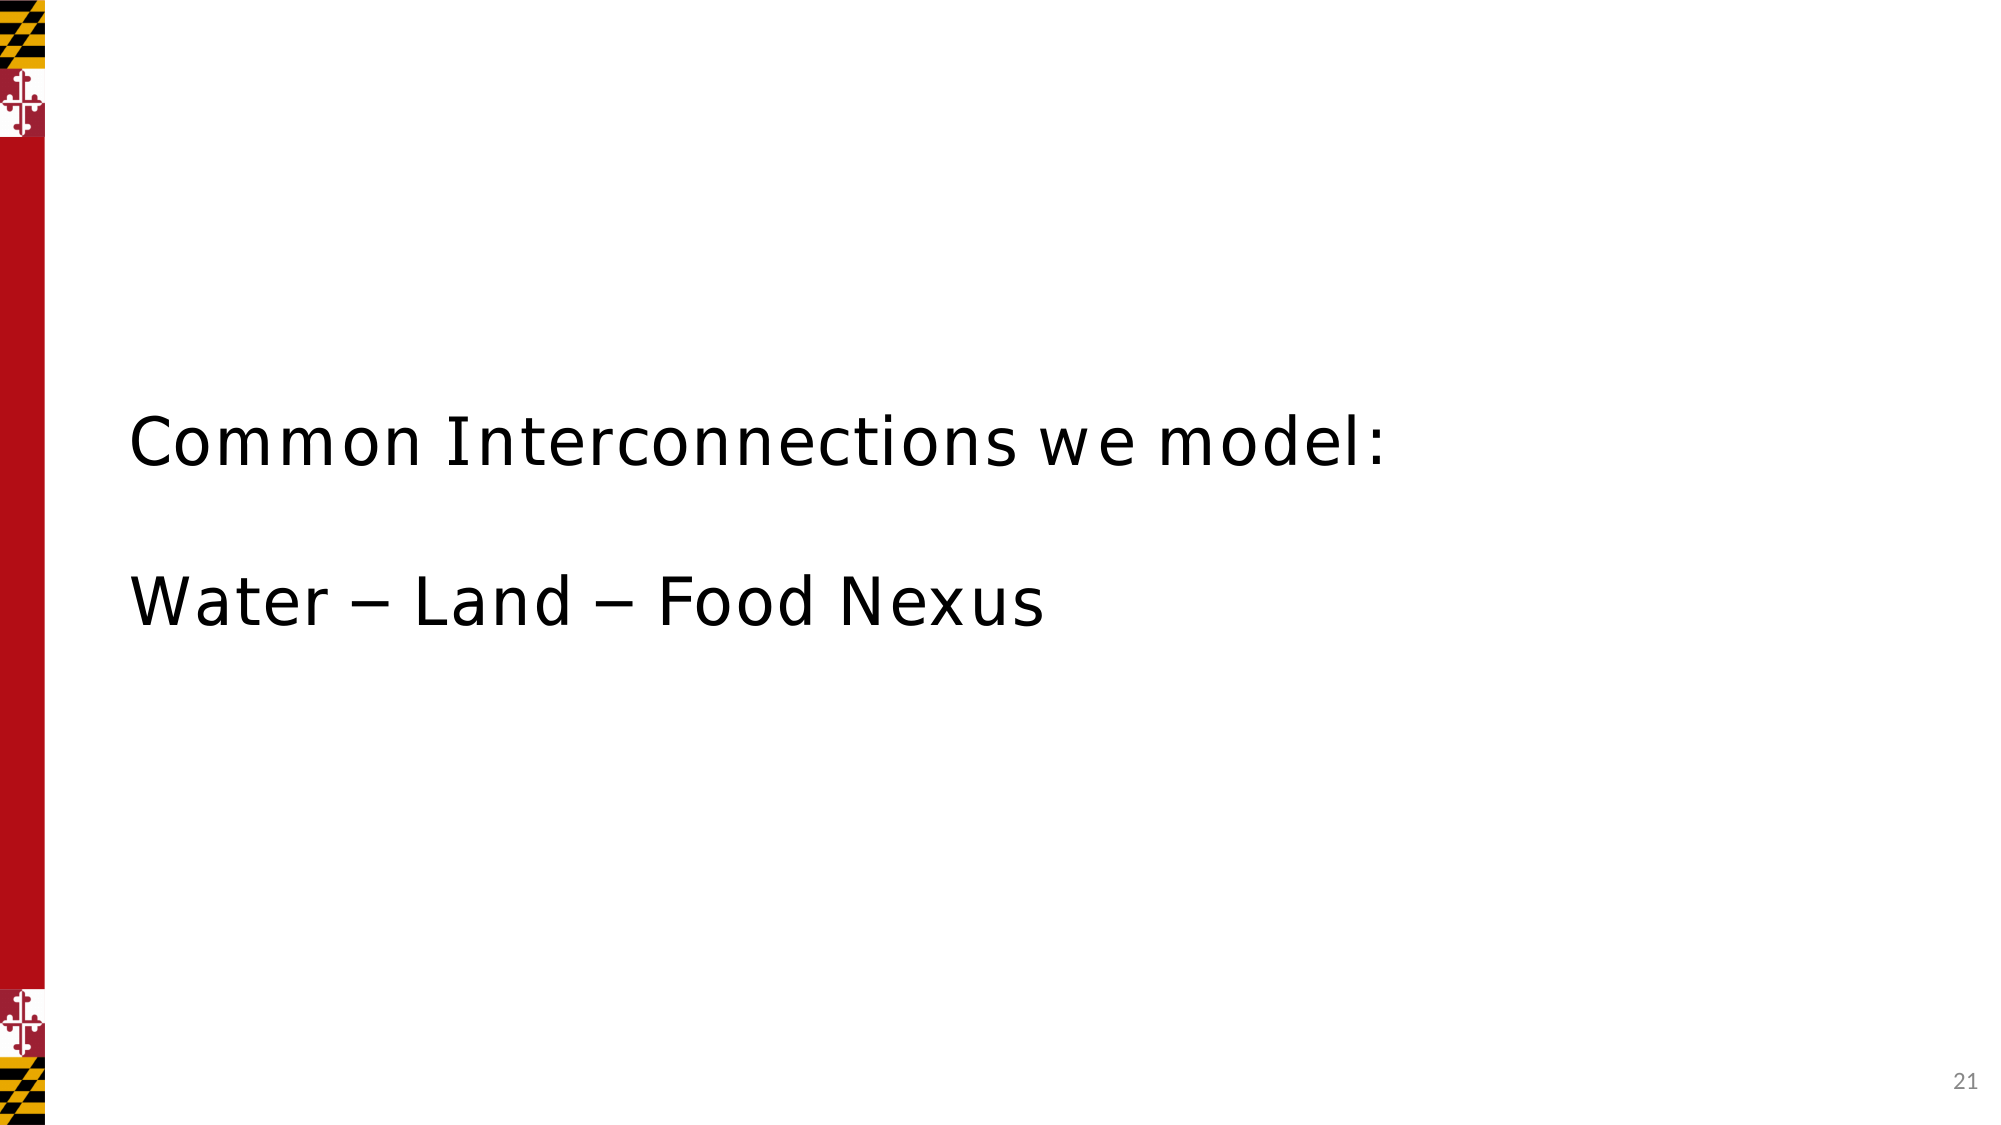

# Common Interconnections we model: Water – Land – Food Nexus